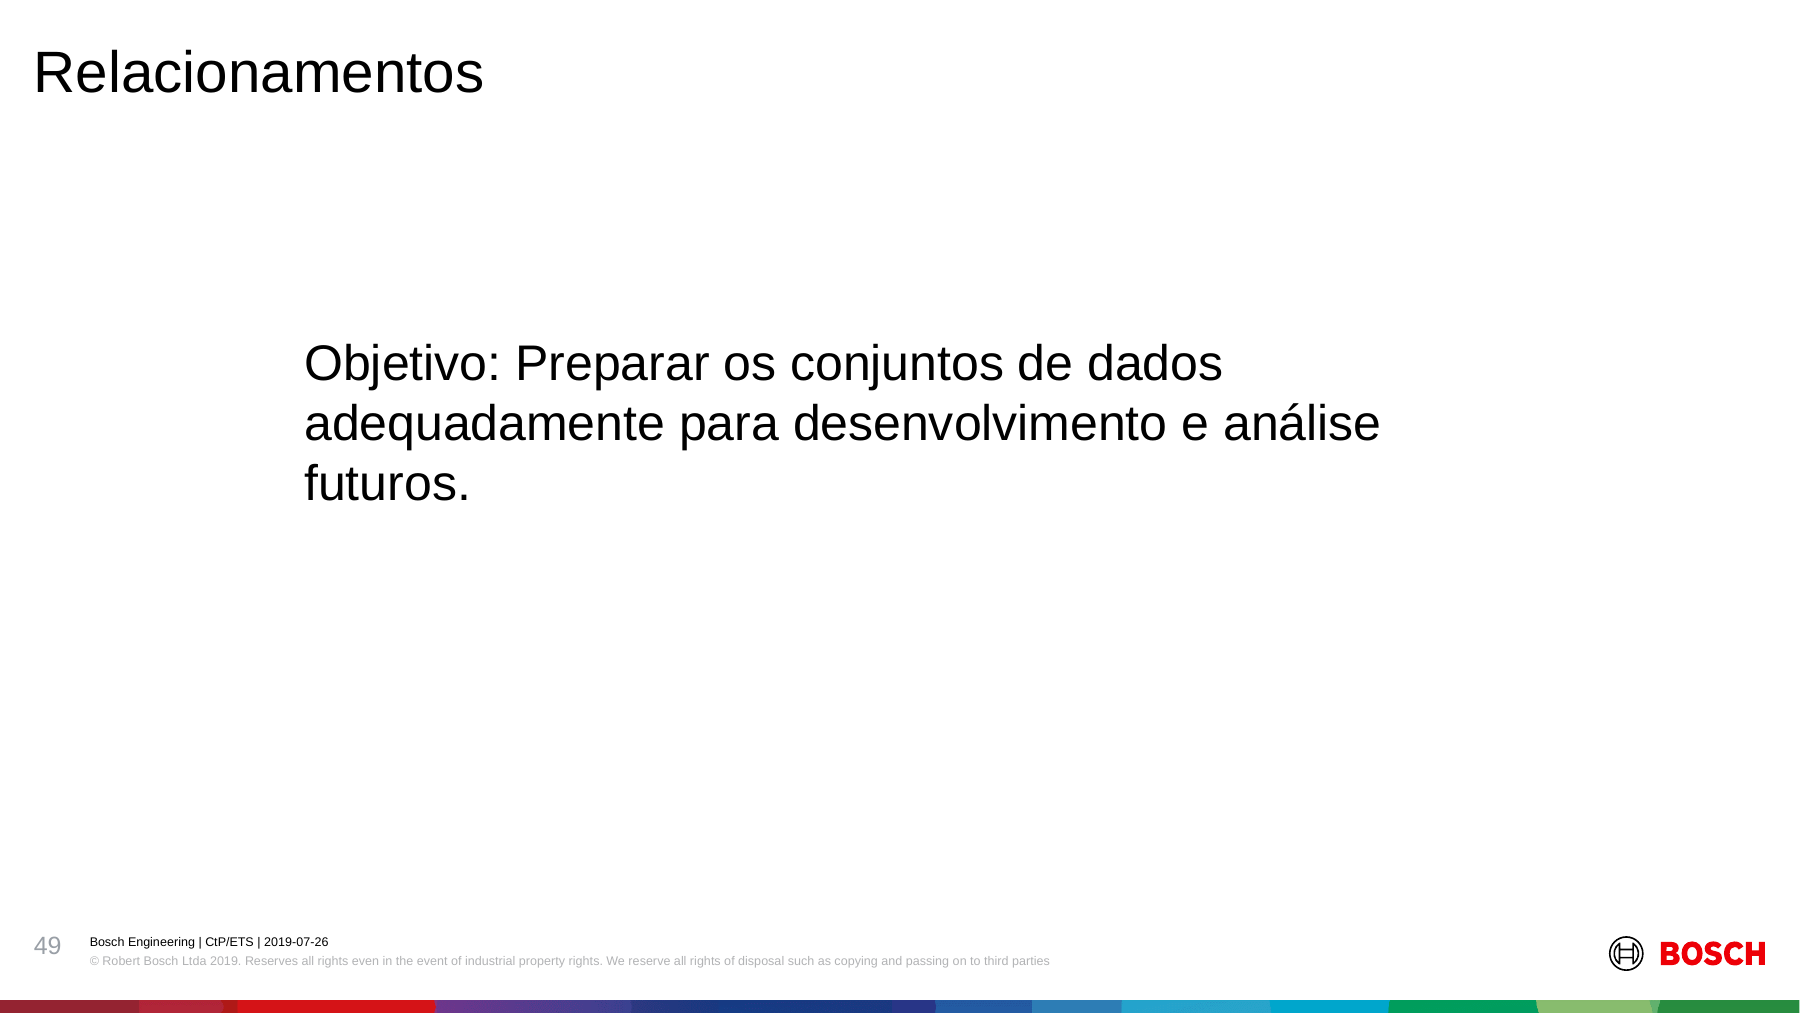

Relacionamentos
Objetivo: Preparar os conjuntos de dados adequadamente para desenvolvimento e análise futuros.
49